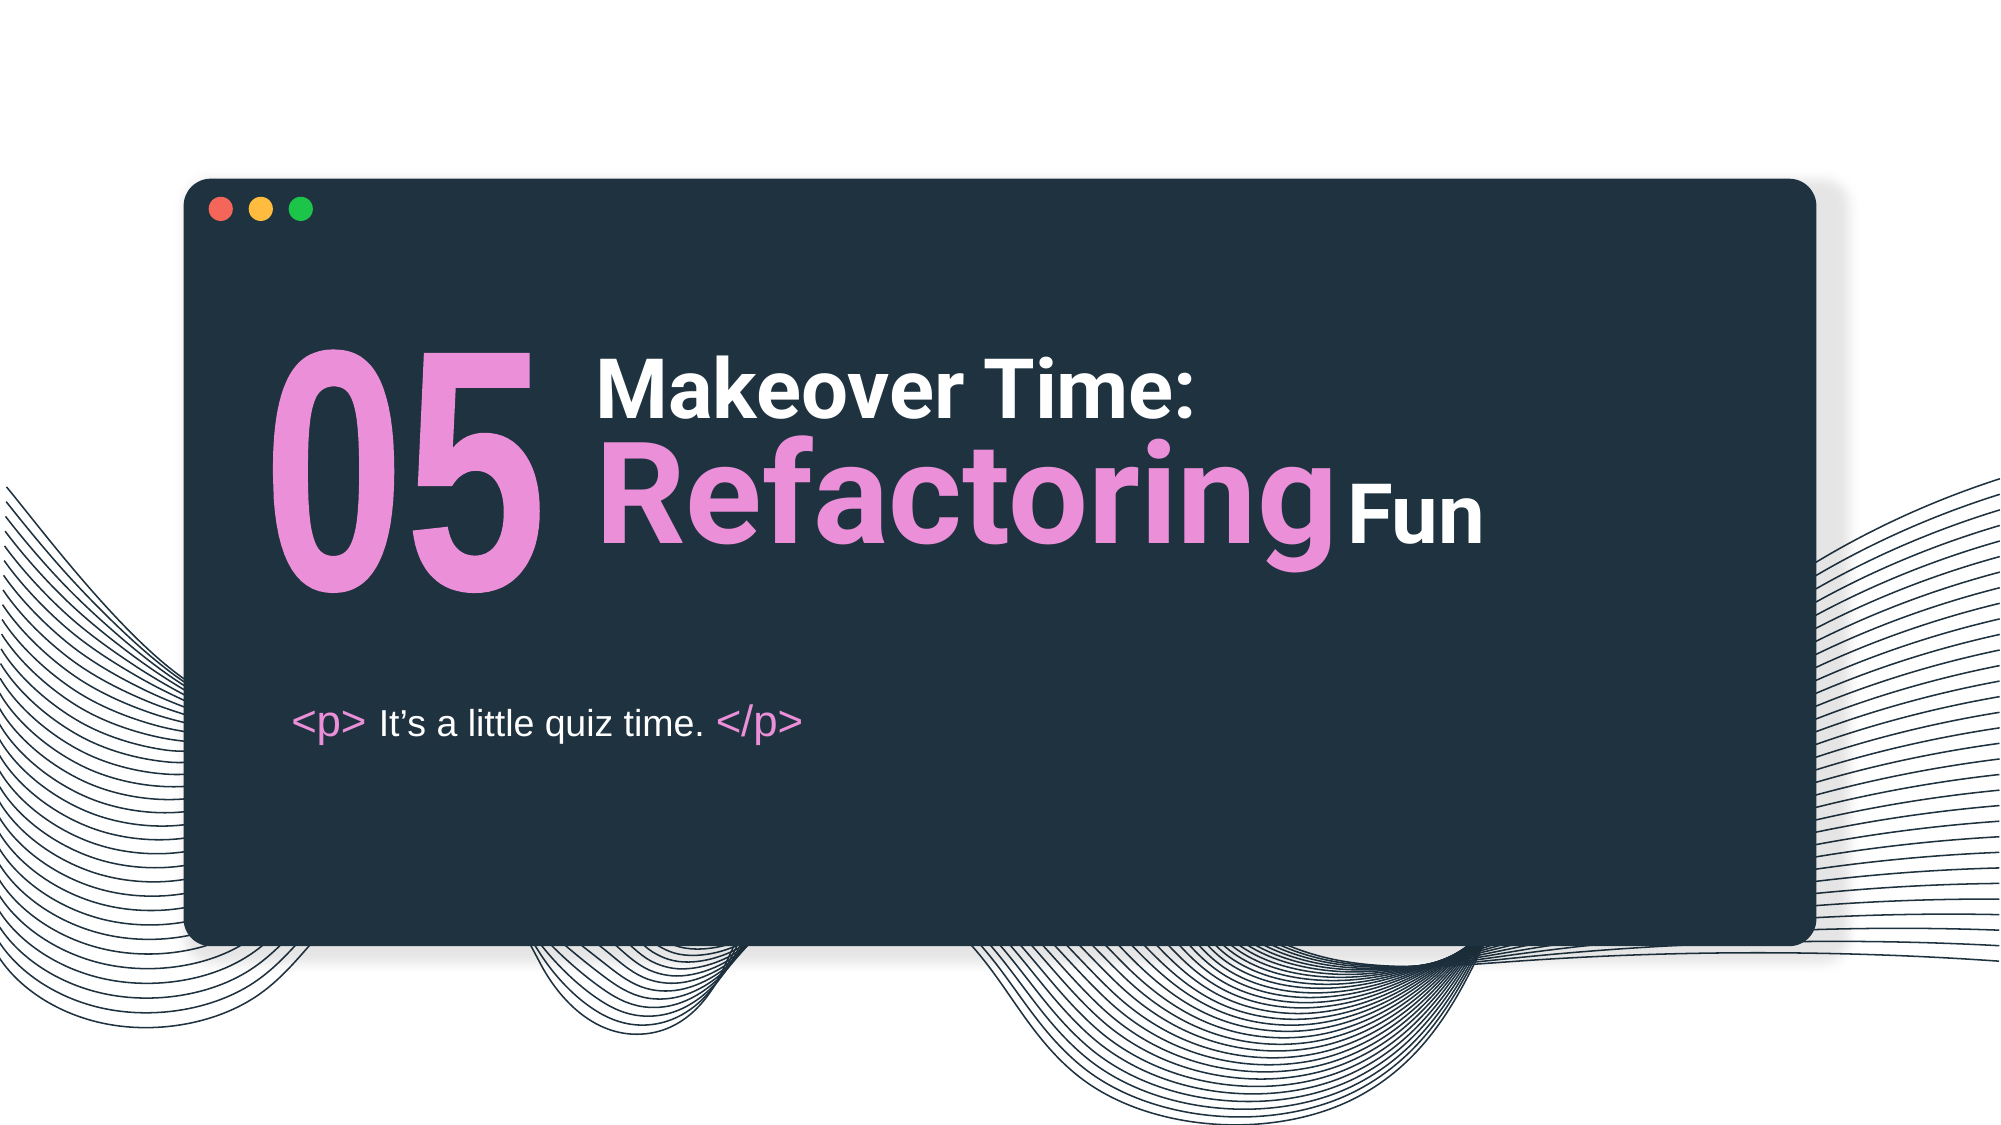

# Makeover Time: Refactoring Fun
05
<p> It’s a little quiz time. </p>